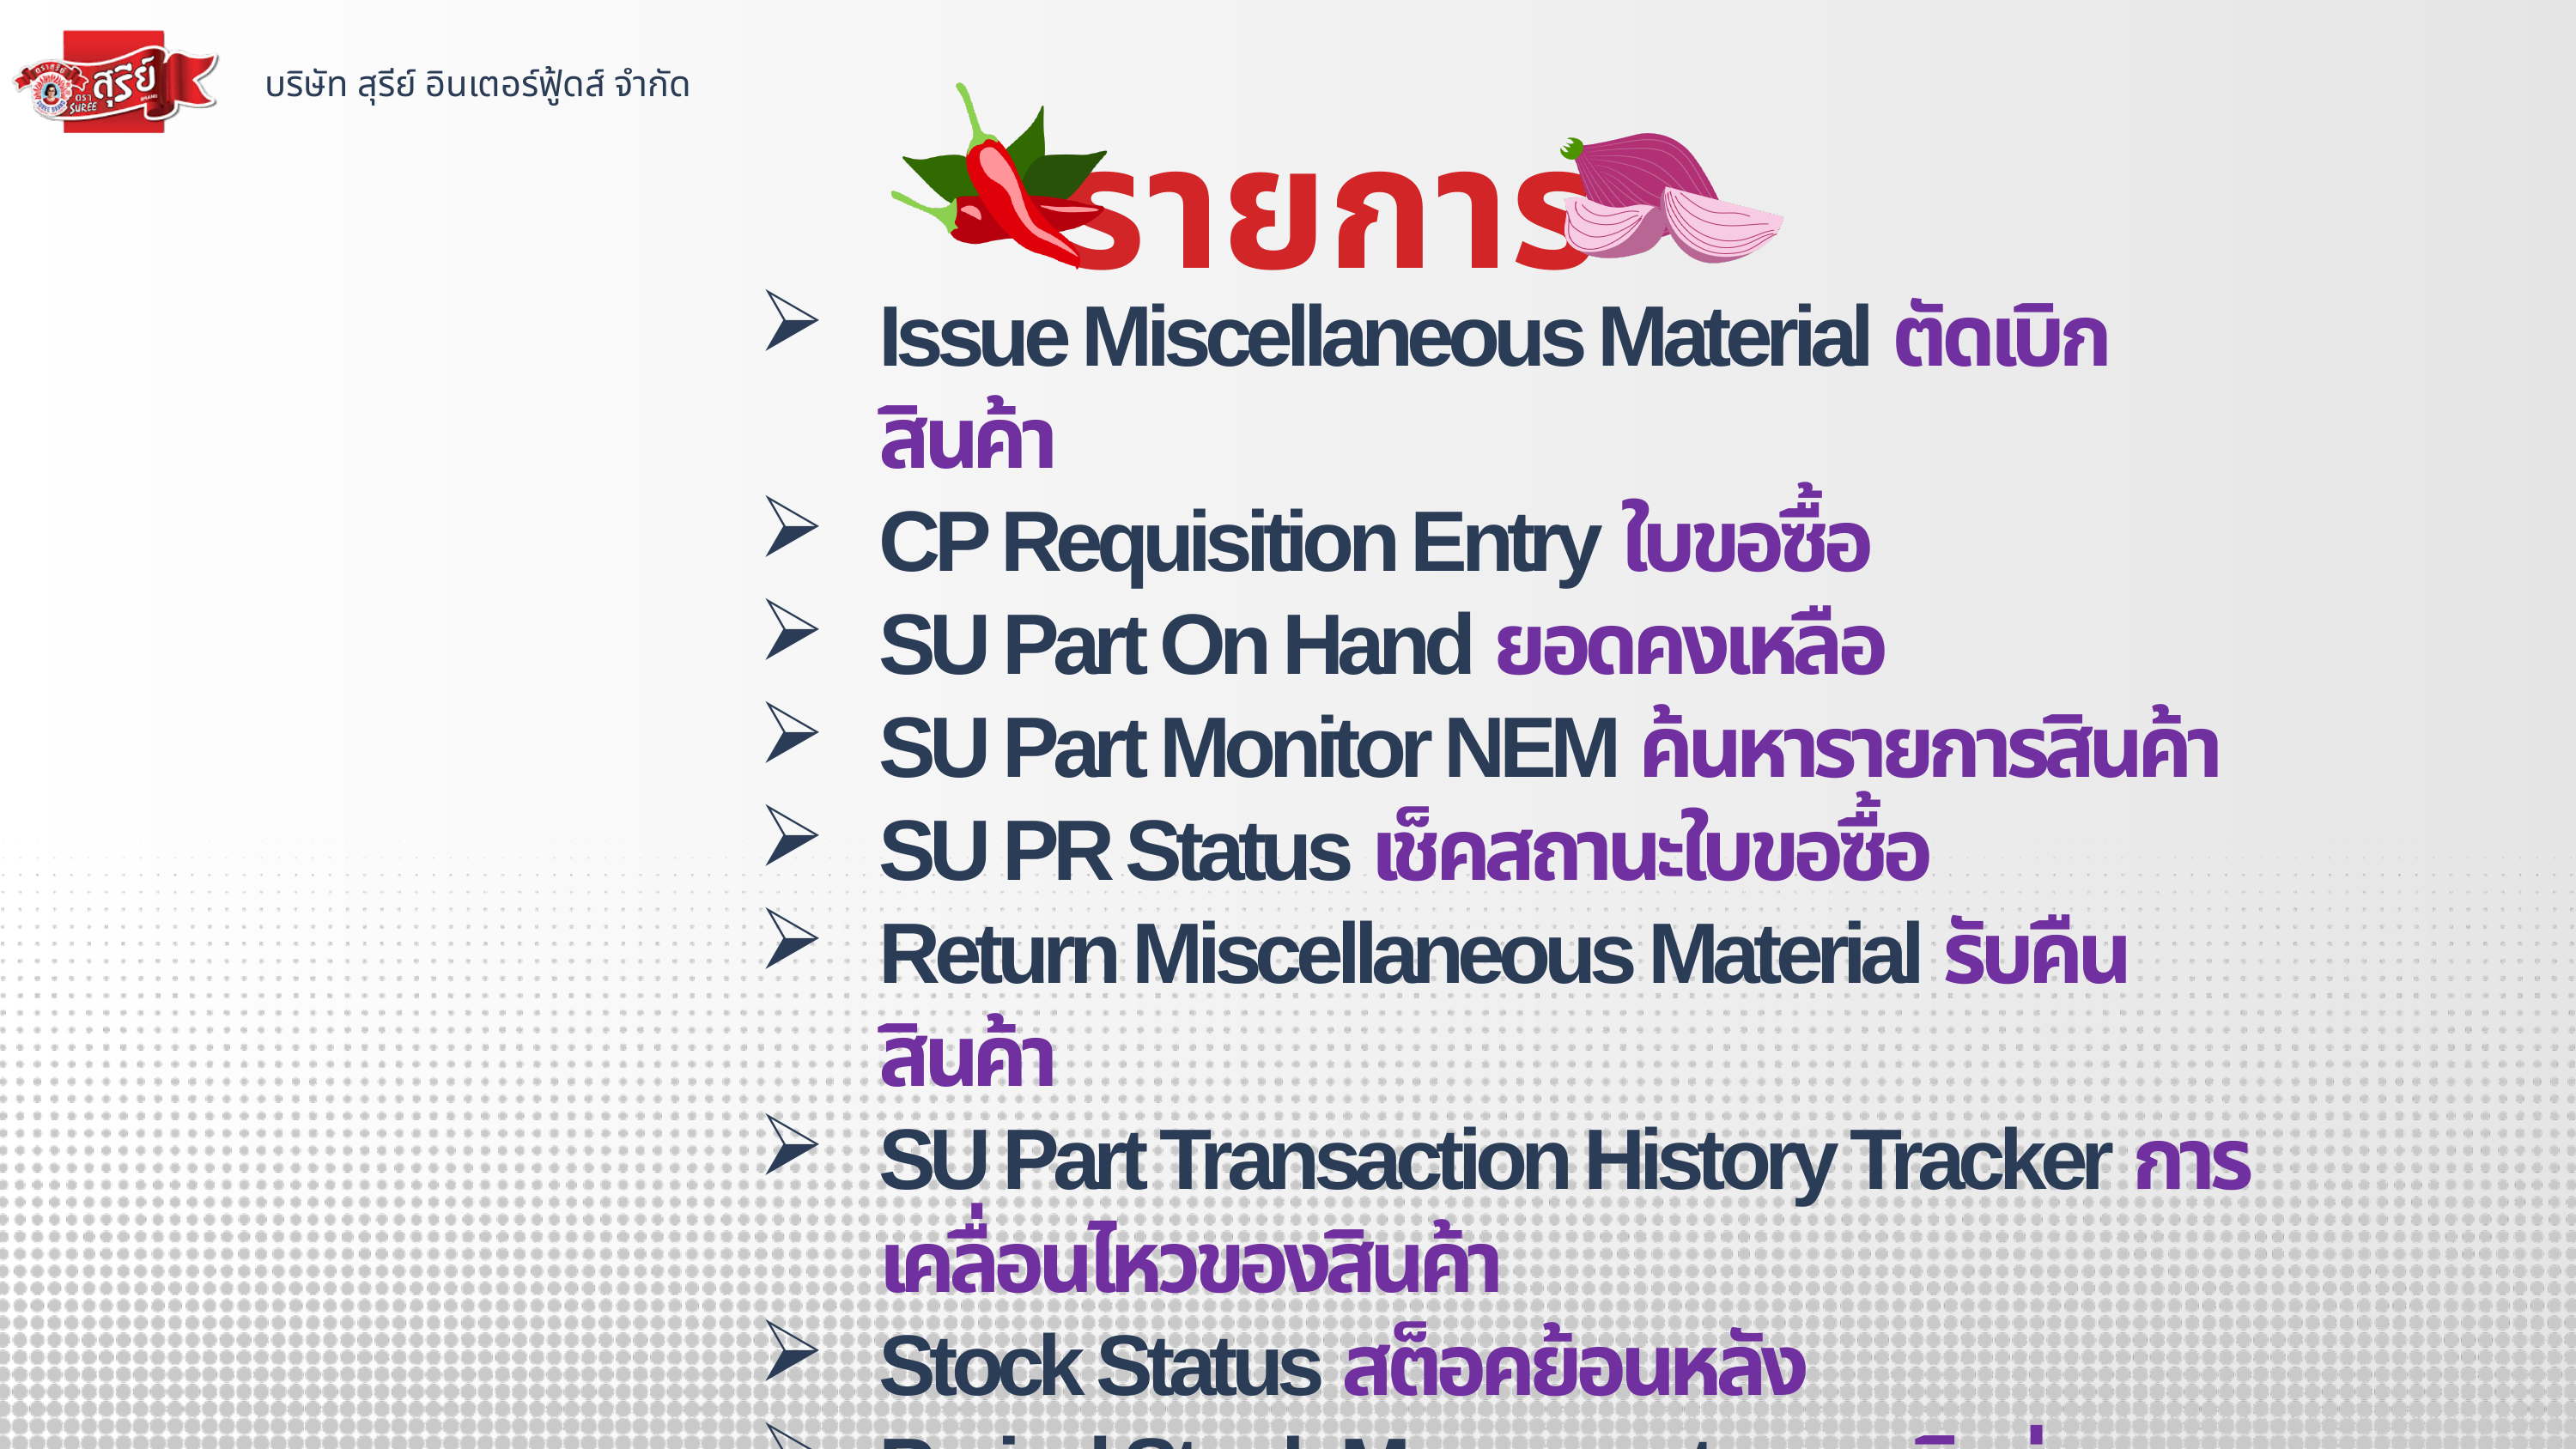

บริษัท สุรีย์ อินเตอร์ฟู้ดส์ จำกัด

รายการ
Issue Miscellaneous Material ตัดเบิกสินค้า
CP Requisition Entry ใบขอซื้อ
SU Part On Hand ยอดคงเหลือ
SU Part Monitor NEM ค้นหารายการสินค้า
SU PR Status เช็คสถานะใบขอซื้อ
Return Miscellaneous Material รับคืนสินค้า
SU Part Transaction History Tracker การเคลื่อนไหวของสินค้า
Stock Status สต็อคย้อนหลัง
Period Stock Movements การเบิกจ่ายสินค้าต่อเดือน
Inventory Transfer ย้ายสโตร์